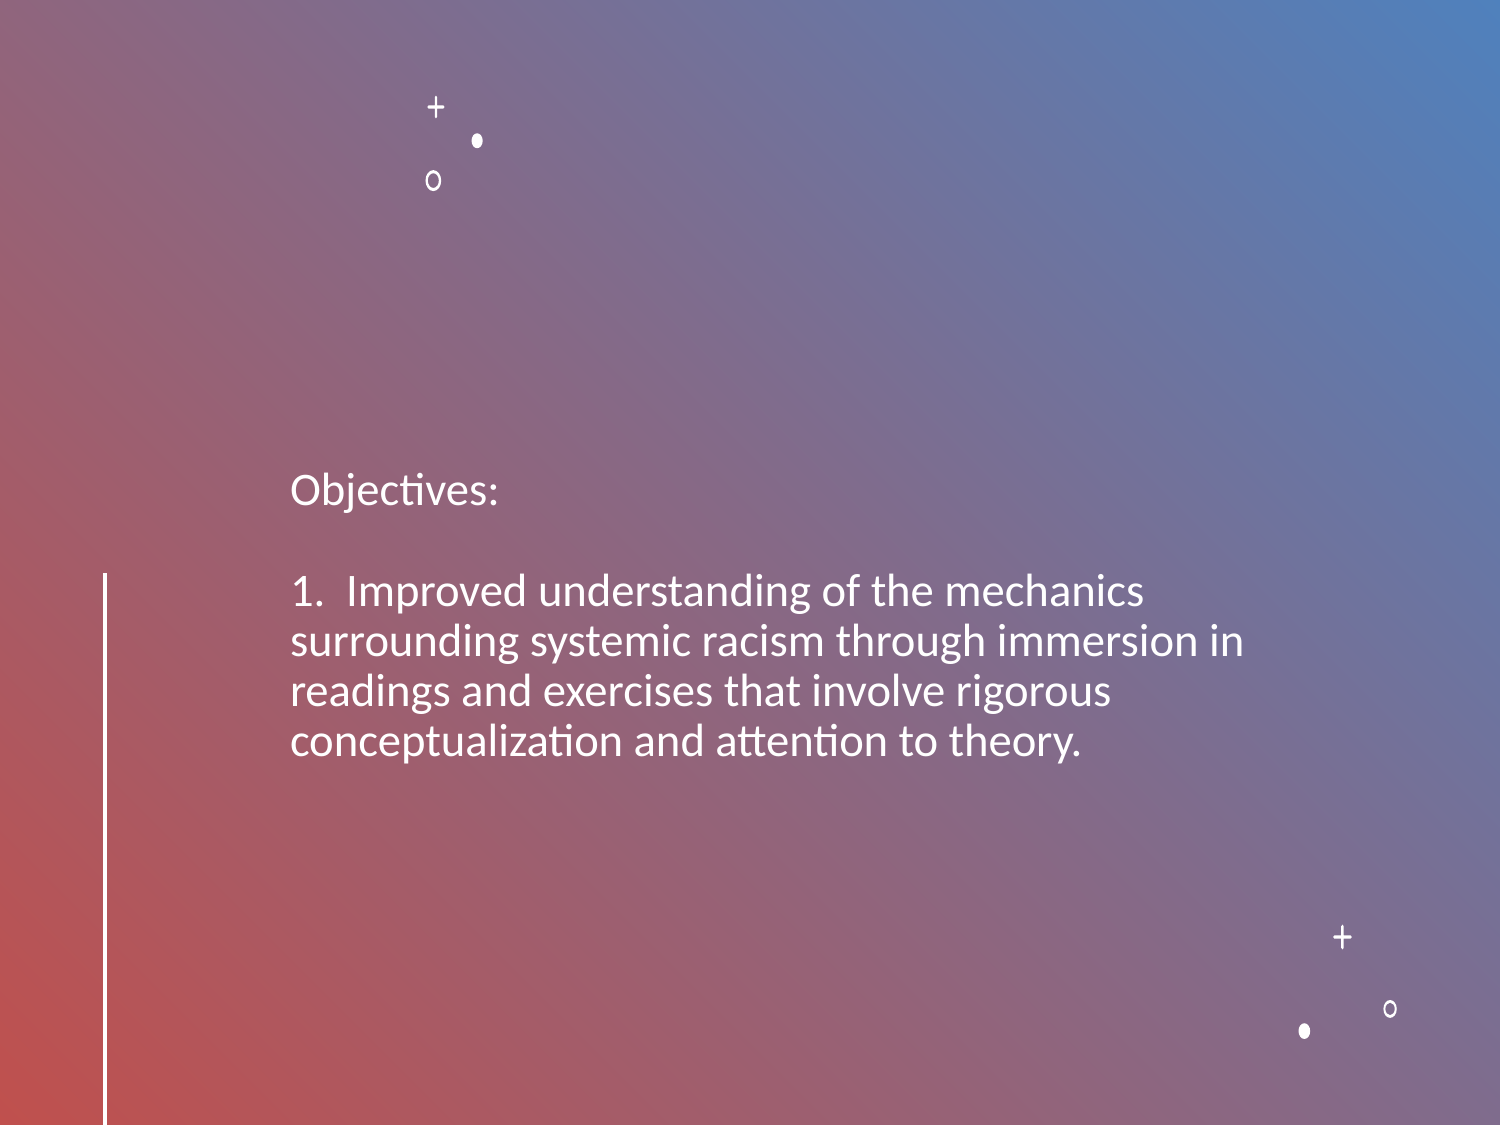

# Objectives: 1.  Improved understanding of the mechanics surrounding systemic racism through immersion in readings and exercises that involve rigorous conceptualization and attention to theory.